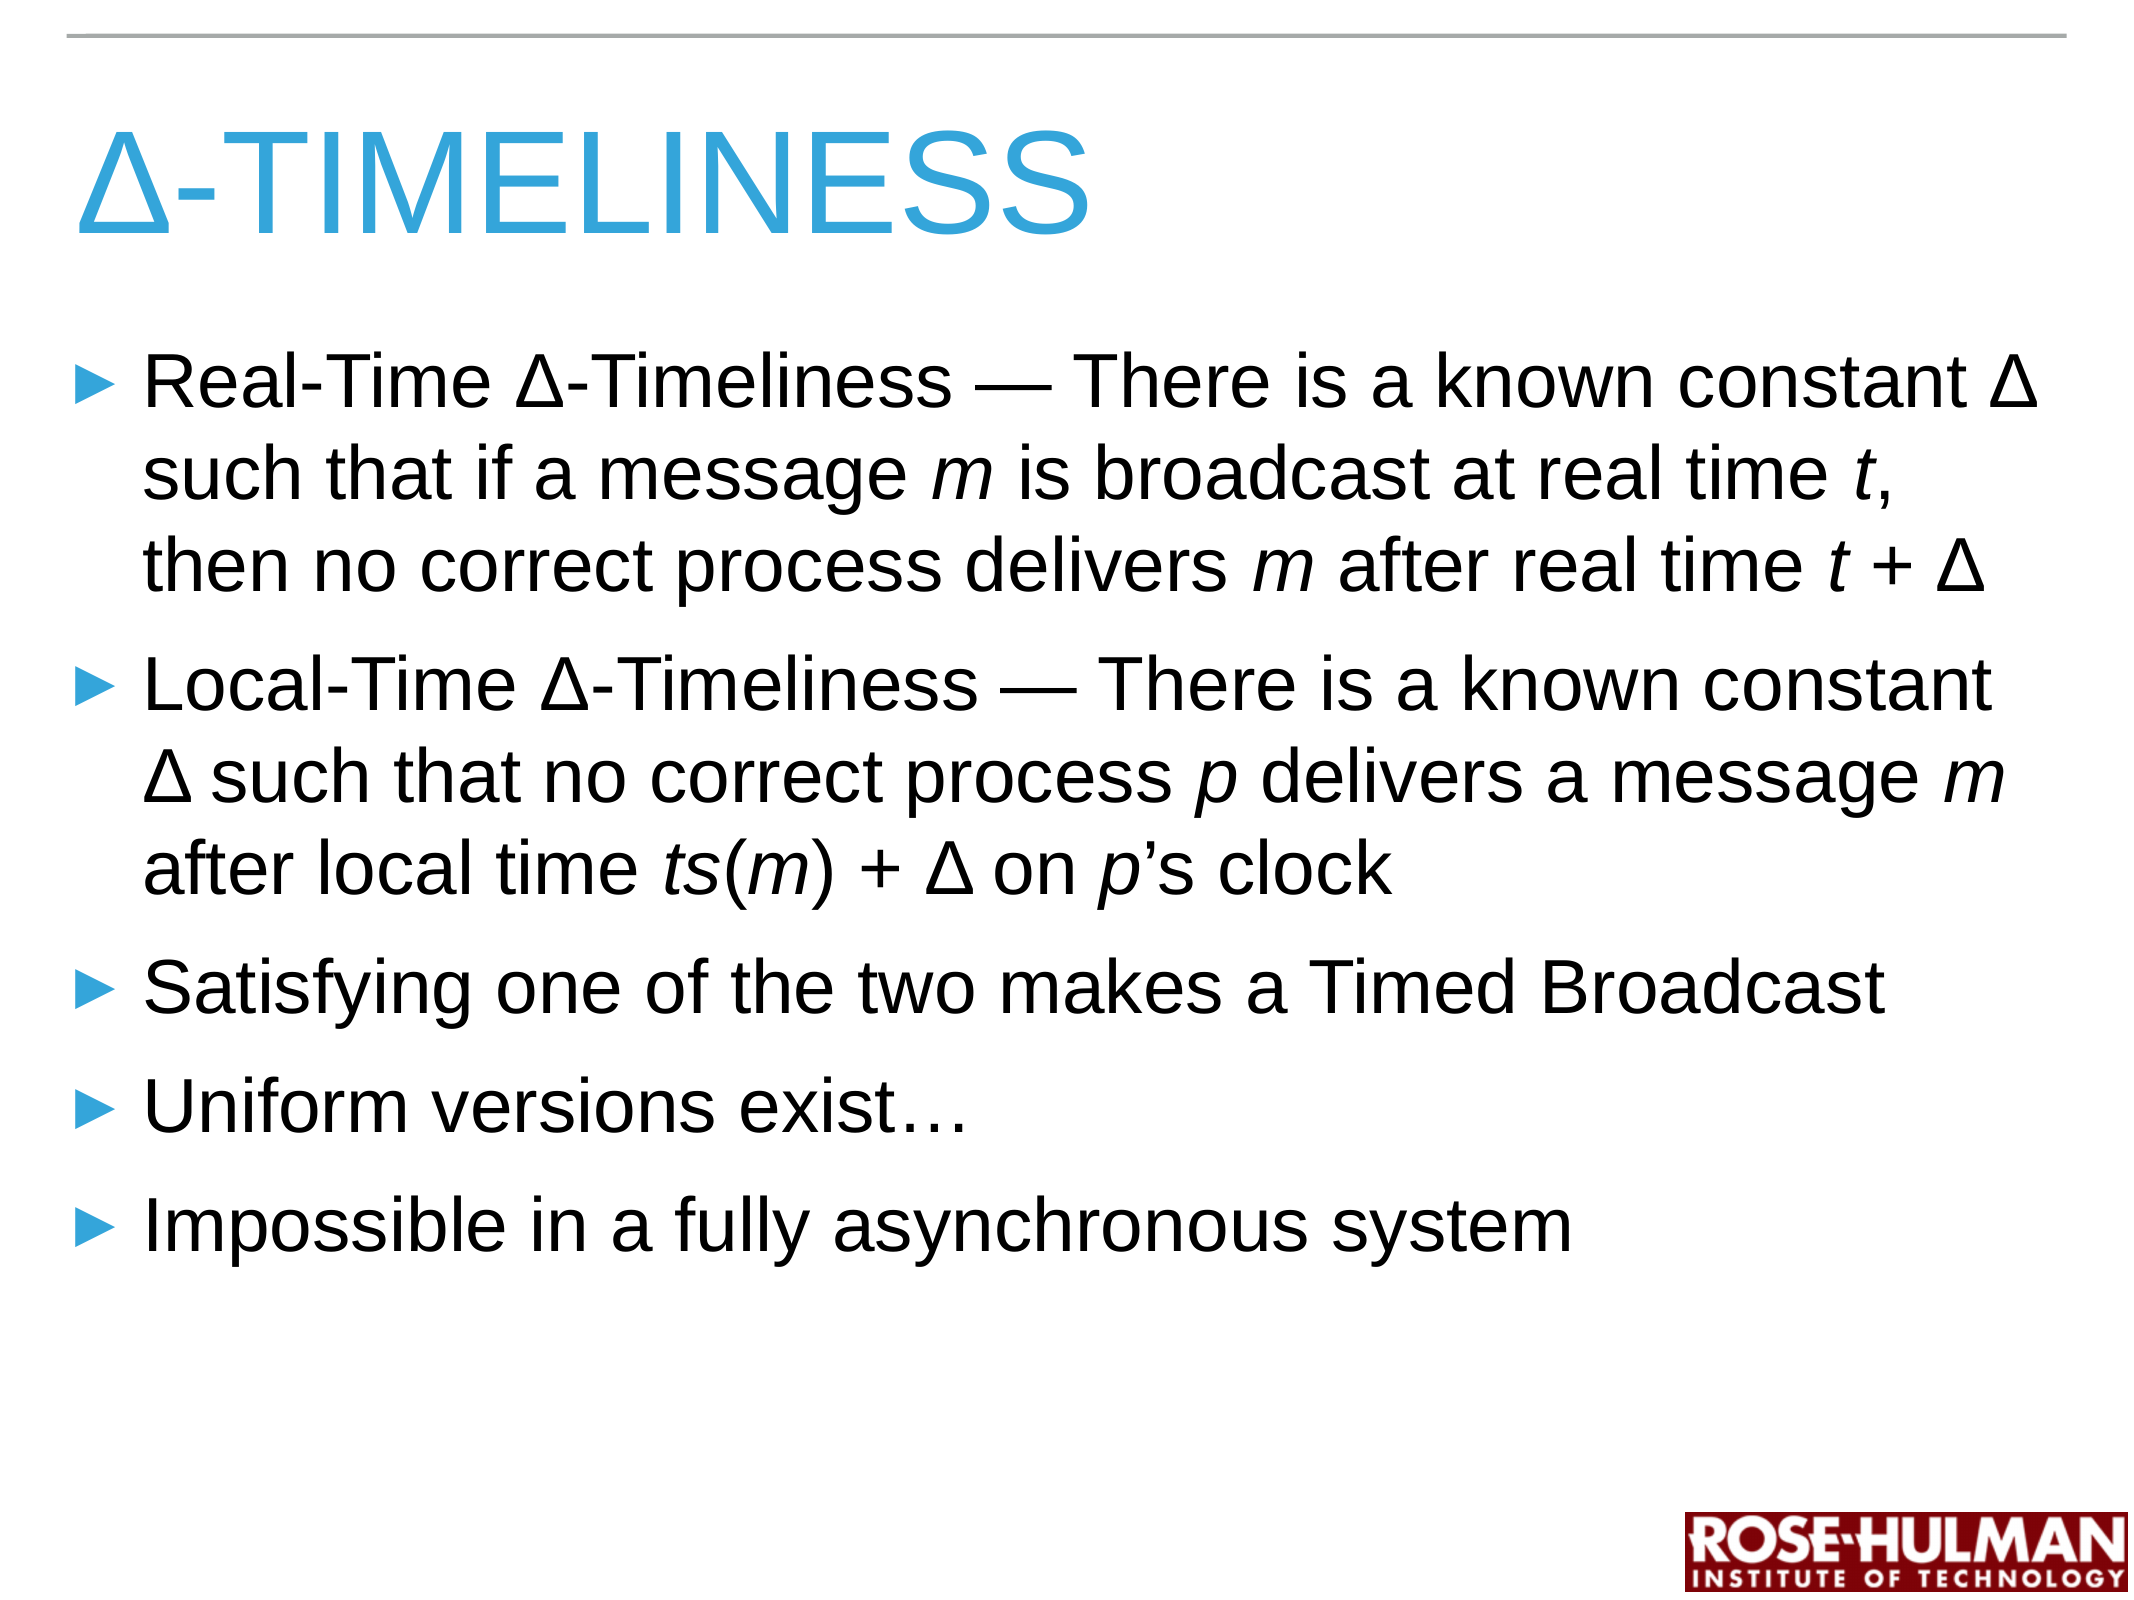

# Δ-Timeliness
Real-Time Δ-Timeliness — There is a known constant Δ such that if a message m is broadcast at real time t, then no correct process delivers m after real time t + Δ
Local-Time Δ-Timeliness — There is a known constant Δ such that no correct process p delivers a message m after local time ts(m) + Δ on p’s clock
Satisfying one of the two makes a Timed Broadcast
Uniform versions exist…
Impossible in a fully asynchronous system
65